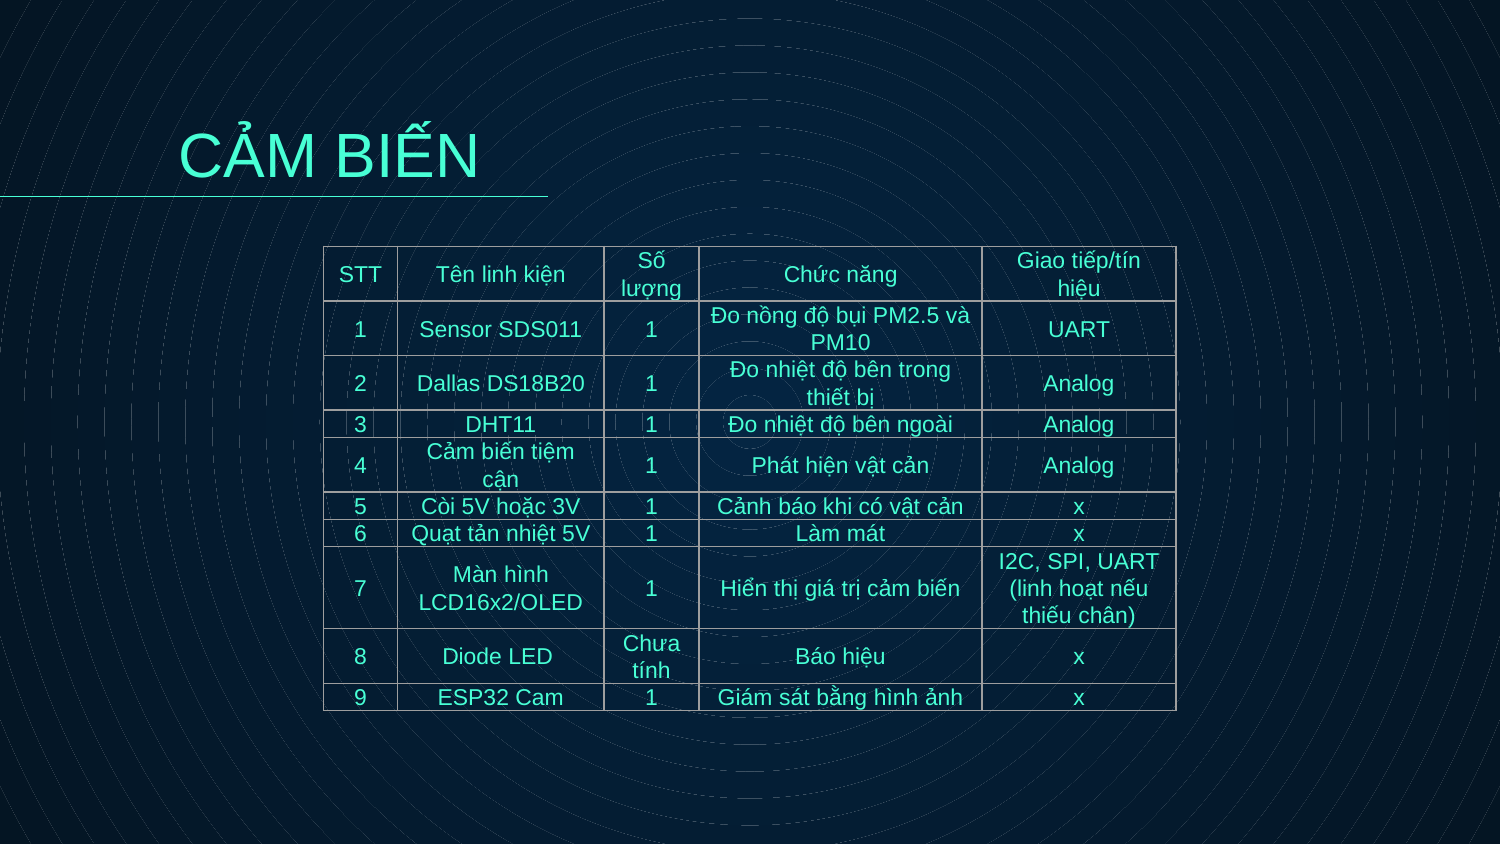

CẢM BIẾN
| STT | Tên linh kiện | Số lượng | Chức năng | Giao tiếp/tín hiệu |
| --- | --- | --- | --- | --- |
| 1 | Sensor SDS011 | 1 | Đo nồng độ bụi PM2.5 và PM10 | UART |
| 2 | Dallas DS18B20 | 1 | Đo nhiệt độ bên trong thiết bị | Analog |
| 3 | DHT11 | 1 | Đo nhiệt độ bên ngoài | Analog |
| 4 | Cảm biến tiệm cận | 1 | Phát hiện vật cản | Analog |
| 5 | Còi 5V hoặc 3V | 1 | Cảnh báo khi có vật cản | x |
| 6 | Quạt tản nhiệt 5V | 1 | Làm mát | x |
| 7 | Màn hình LCD16x2/OLED | 1 | Hiển thị giá trị cảm biến | I2C, SPI, UART (linh hoạt nếu thiếu chân) |
| 8 | Diode LED | Chưa tính | Báo hiệu | x |
| 9 | ESP32 Cam | 1 | Giám sát bằng hình ảnh | x |